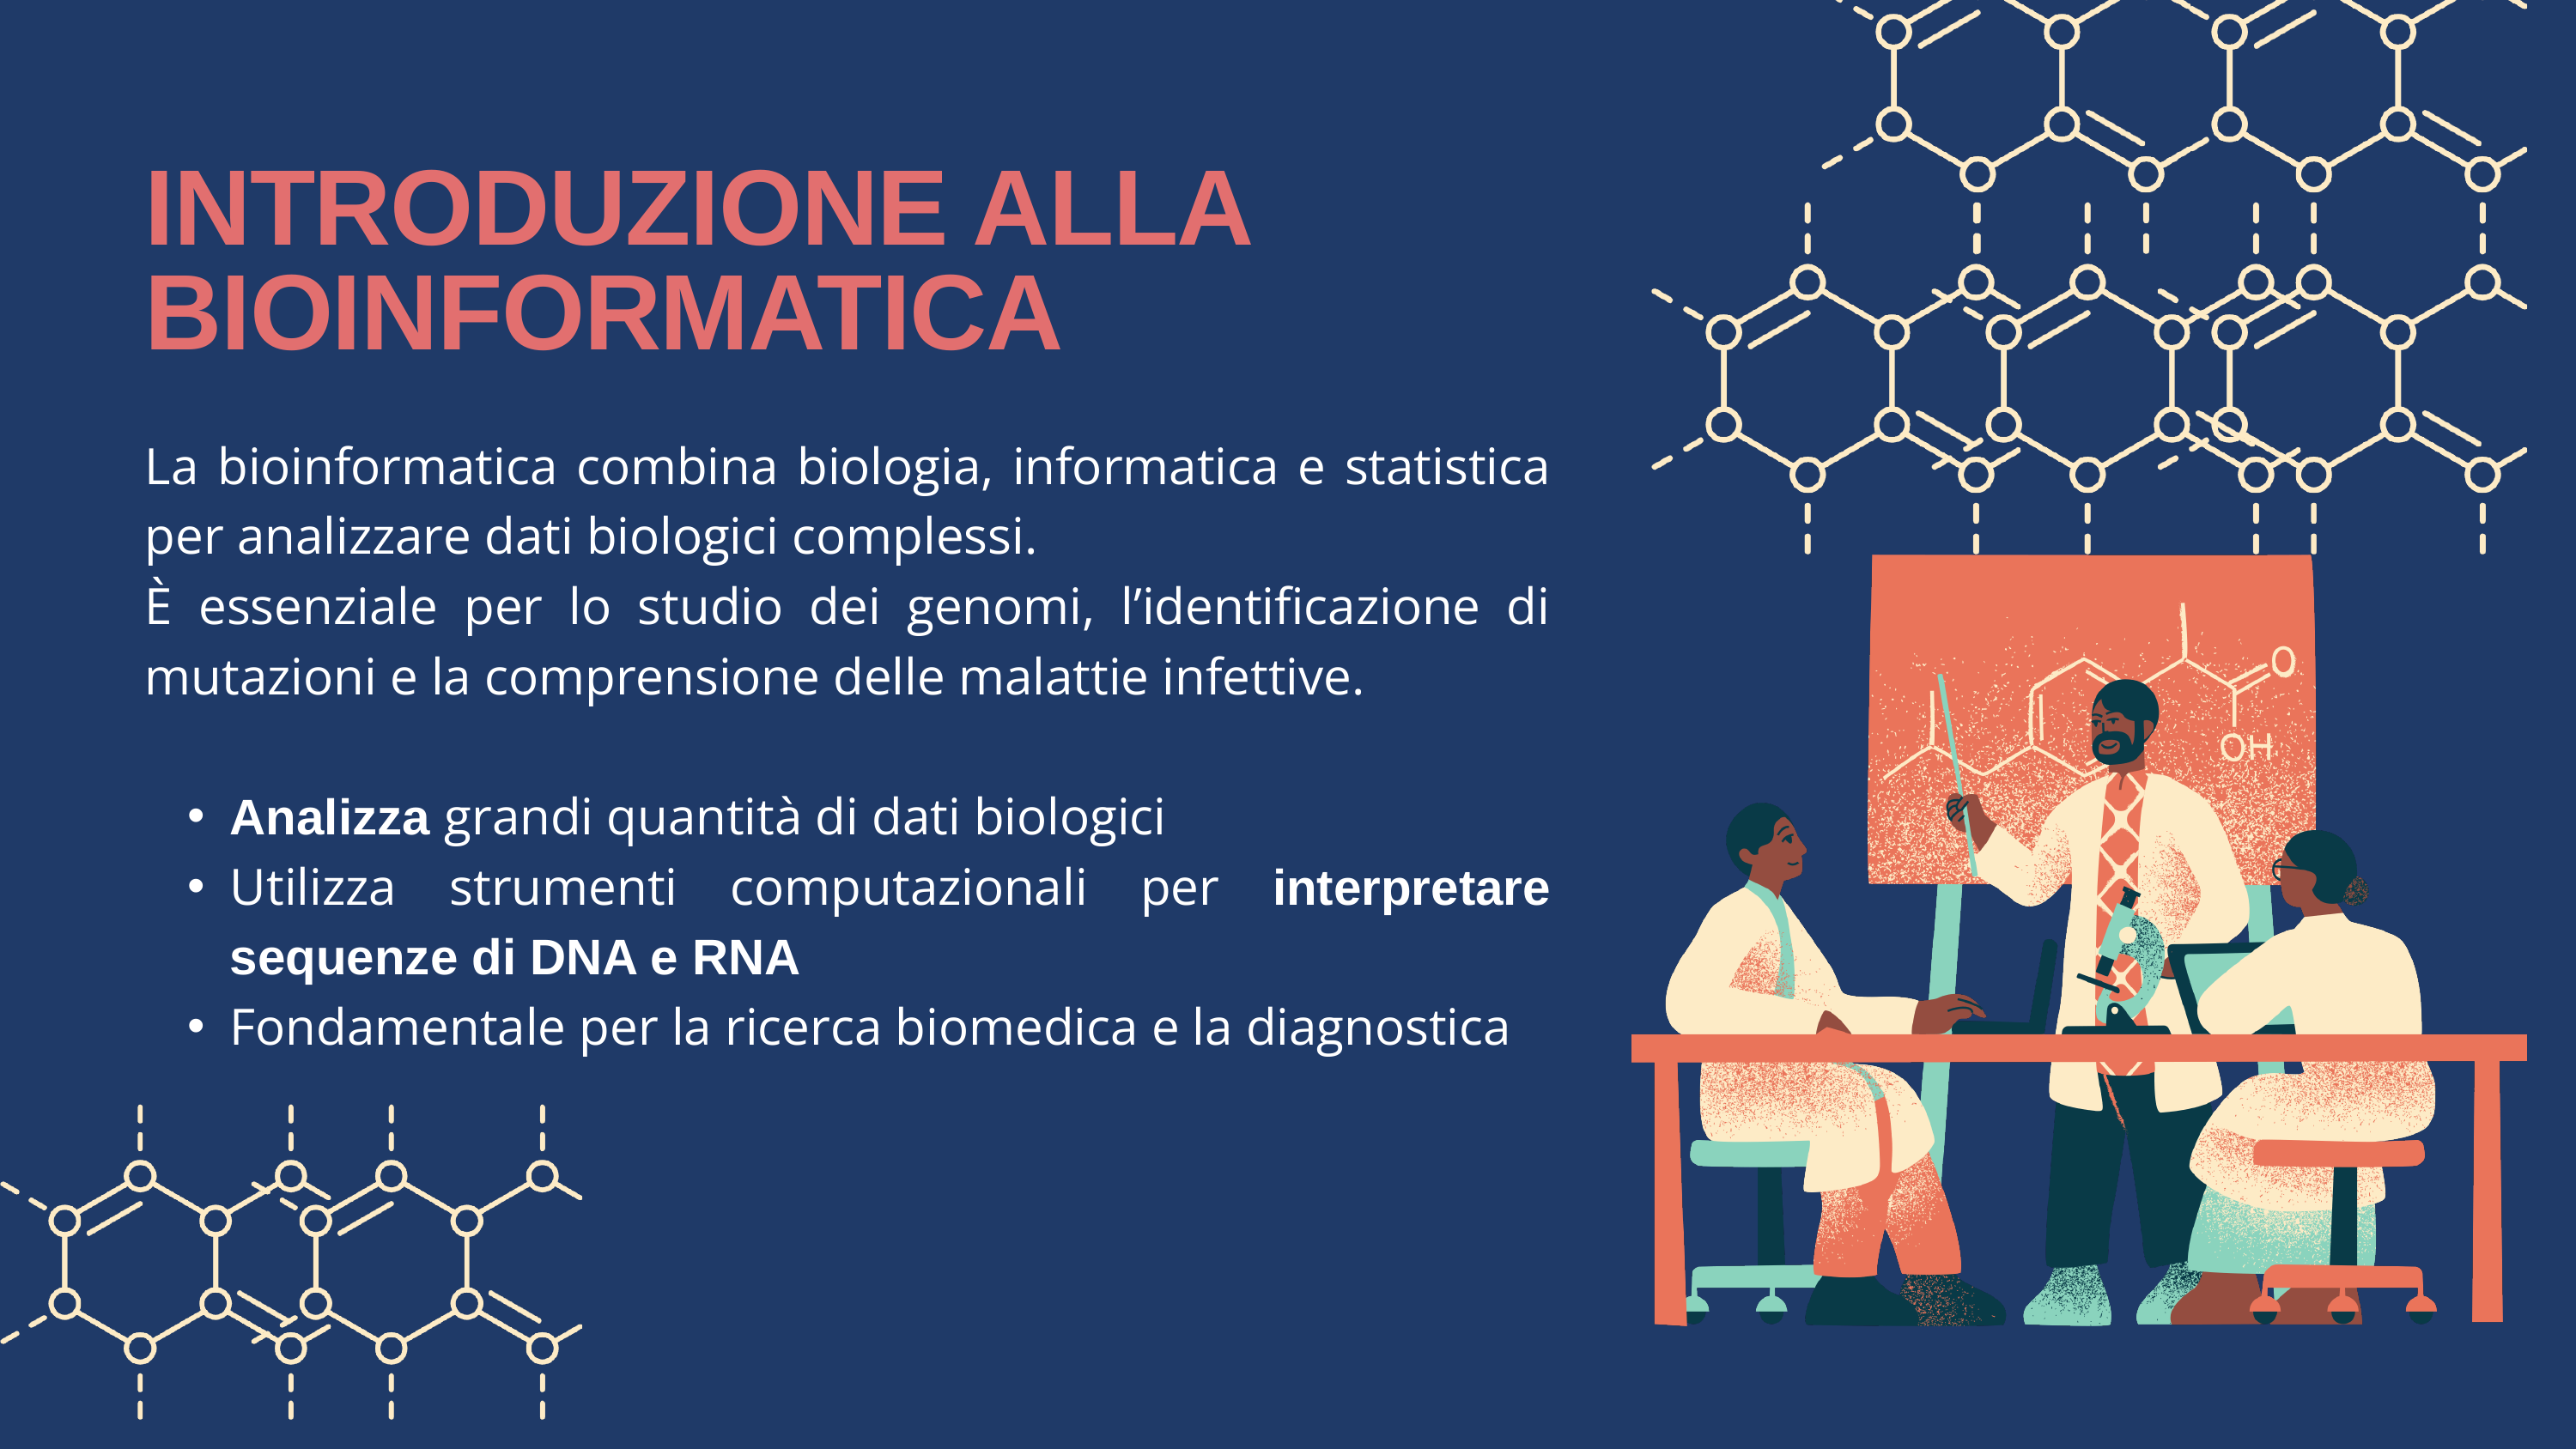

INTRODUZIONE ALLA BIOINFORMATICA

La bioinformatica combina biologia, informatica e statistica per analizzare dati biologici complessi.
È essenziale per lo studio dei genomi, l’identificazione di mutazioni e la comprensione delle malattie infettive.

Analizza grandi quantità di dati biologici
Utilizza strumenti computazionali per interpretare sequenze di DNA e RNA
Fondamentale per la ricerca biomedica e la diagnostica